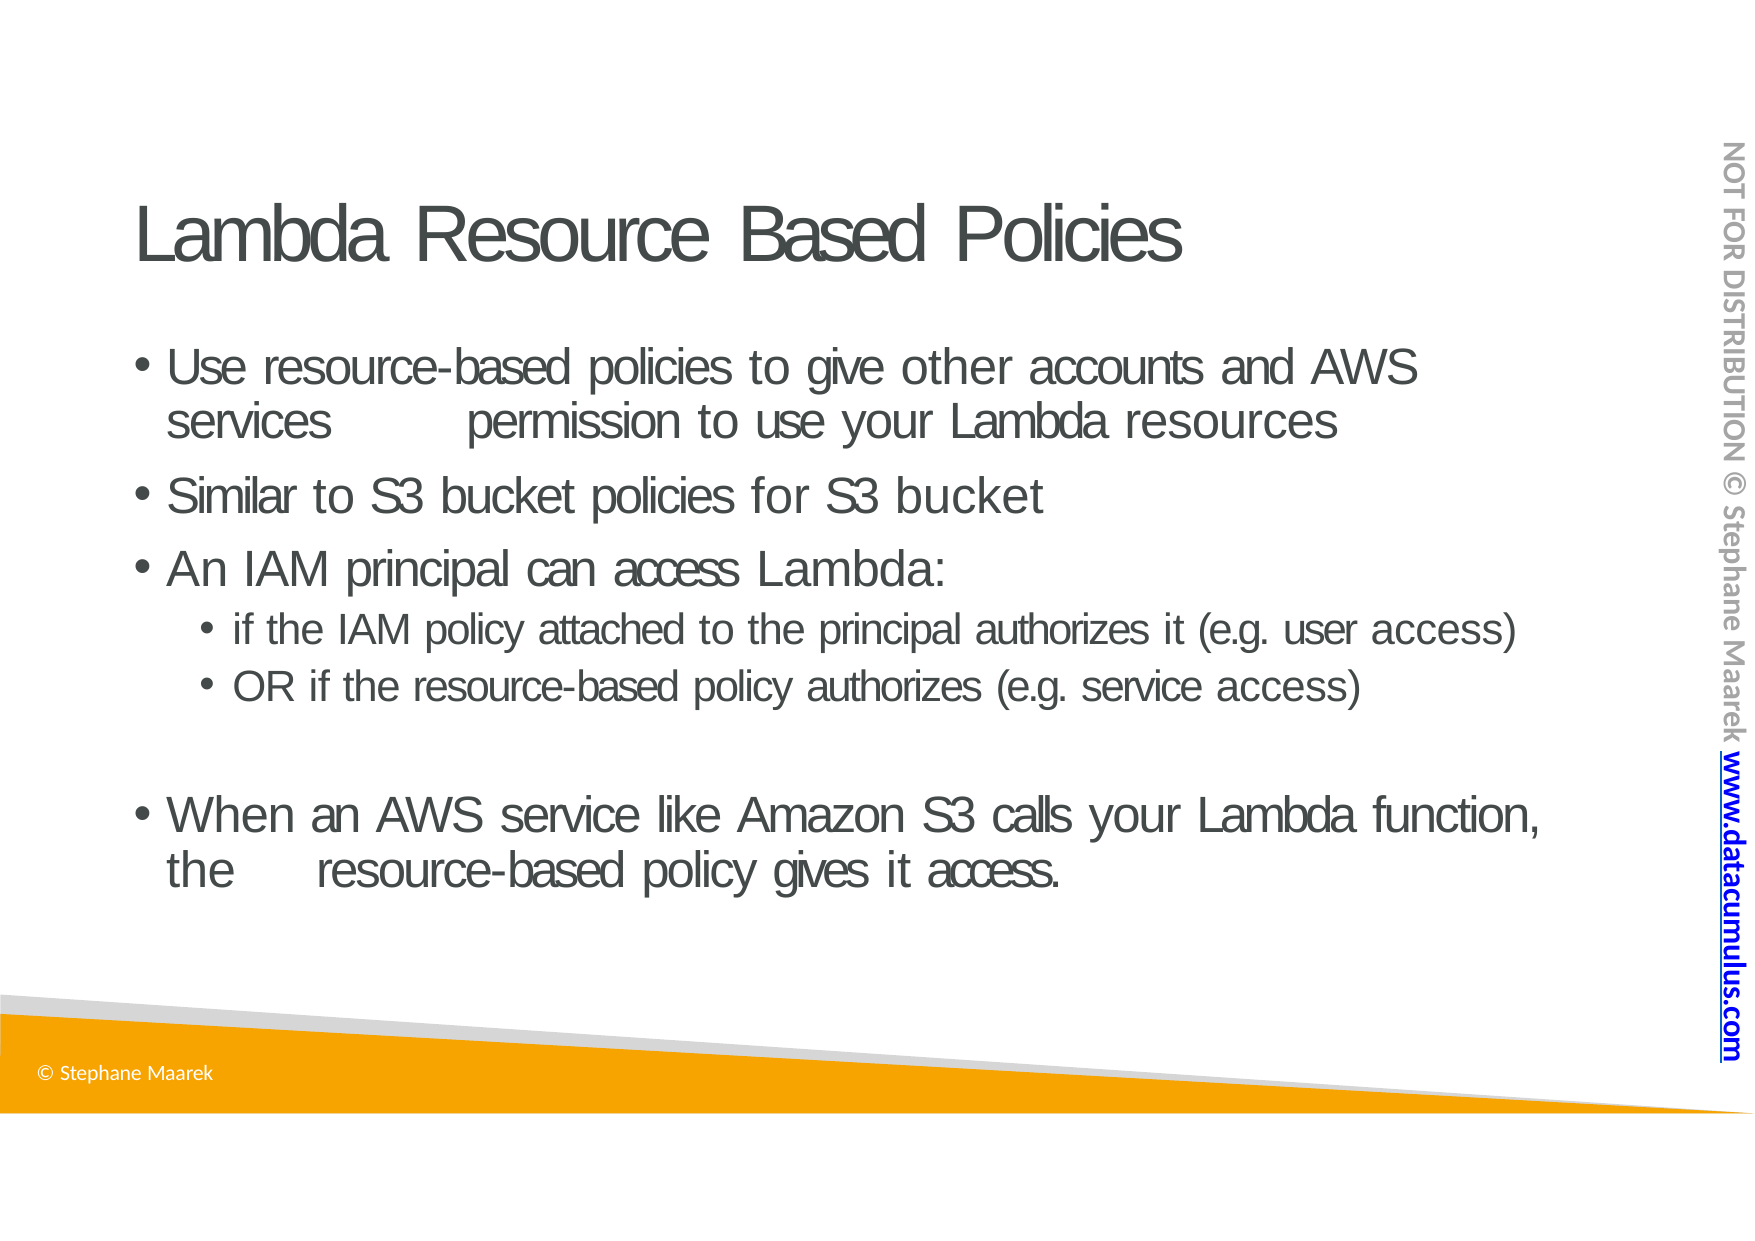

NOT FOR DISTRIBUTION © Stephane Maarek www.datacumulus.com
# Lambda Resource Based Policies
Use resource-based policies to give other accounts and AWS services 	permission to use your Lambda resources
Similar to S3 bucket policies for S3 bucket
An IAM principal can access Lambda:
if the IAM policy attached to the principal authorizes it (e.g. user access)
OR if the resource-based policy authorizes (e.g. service access)

When an AWS service like Amazon S3 calls your Lambda function, the 	resource-based policy gives it access.
© Stephane Maarek